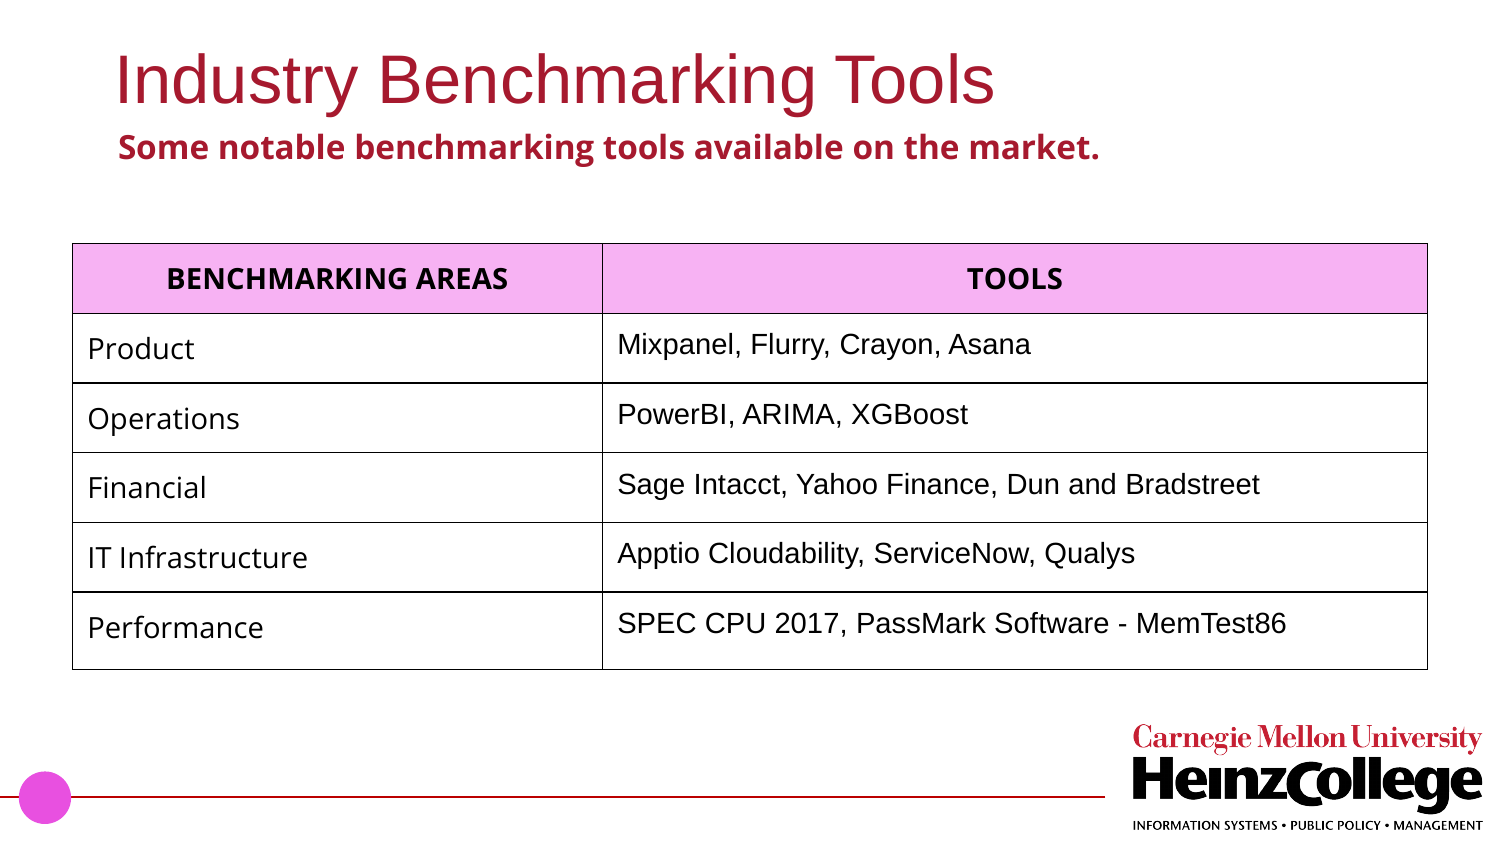

# Industry Benchmarking Tools
Some notable benchmarking tools available on the market.

| BENCHMARKING AREAS | TOOLS |
| --- | --- |
| Product | Mixpanel, Flurry, Crayon, Asana |
| Operations | PowerBI, ARIMA, XGBoost |
| Financial | Sage Intacct, Yahoo Finance, Dun and Bradstreet |
| IT Infrastructure | Apptio Cloudability, ServiceNow, Qualys |
| Performance | SPEC CPU 2017, PassMark Software - MemTest86 |